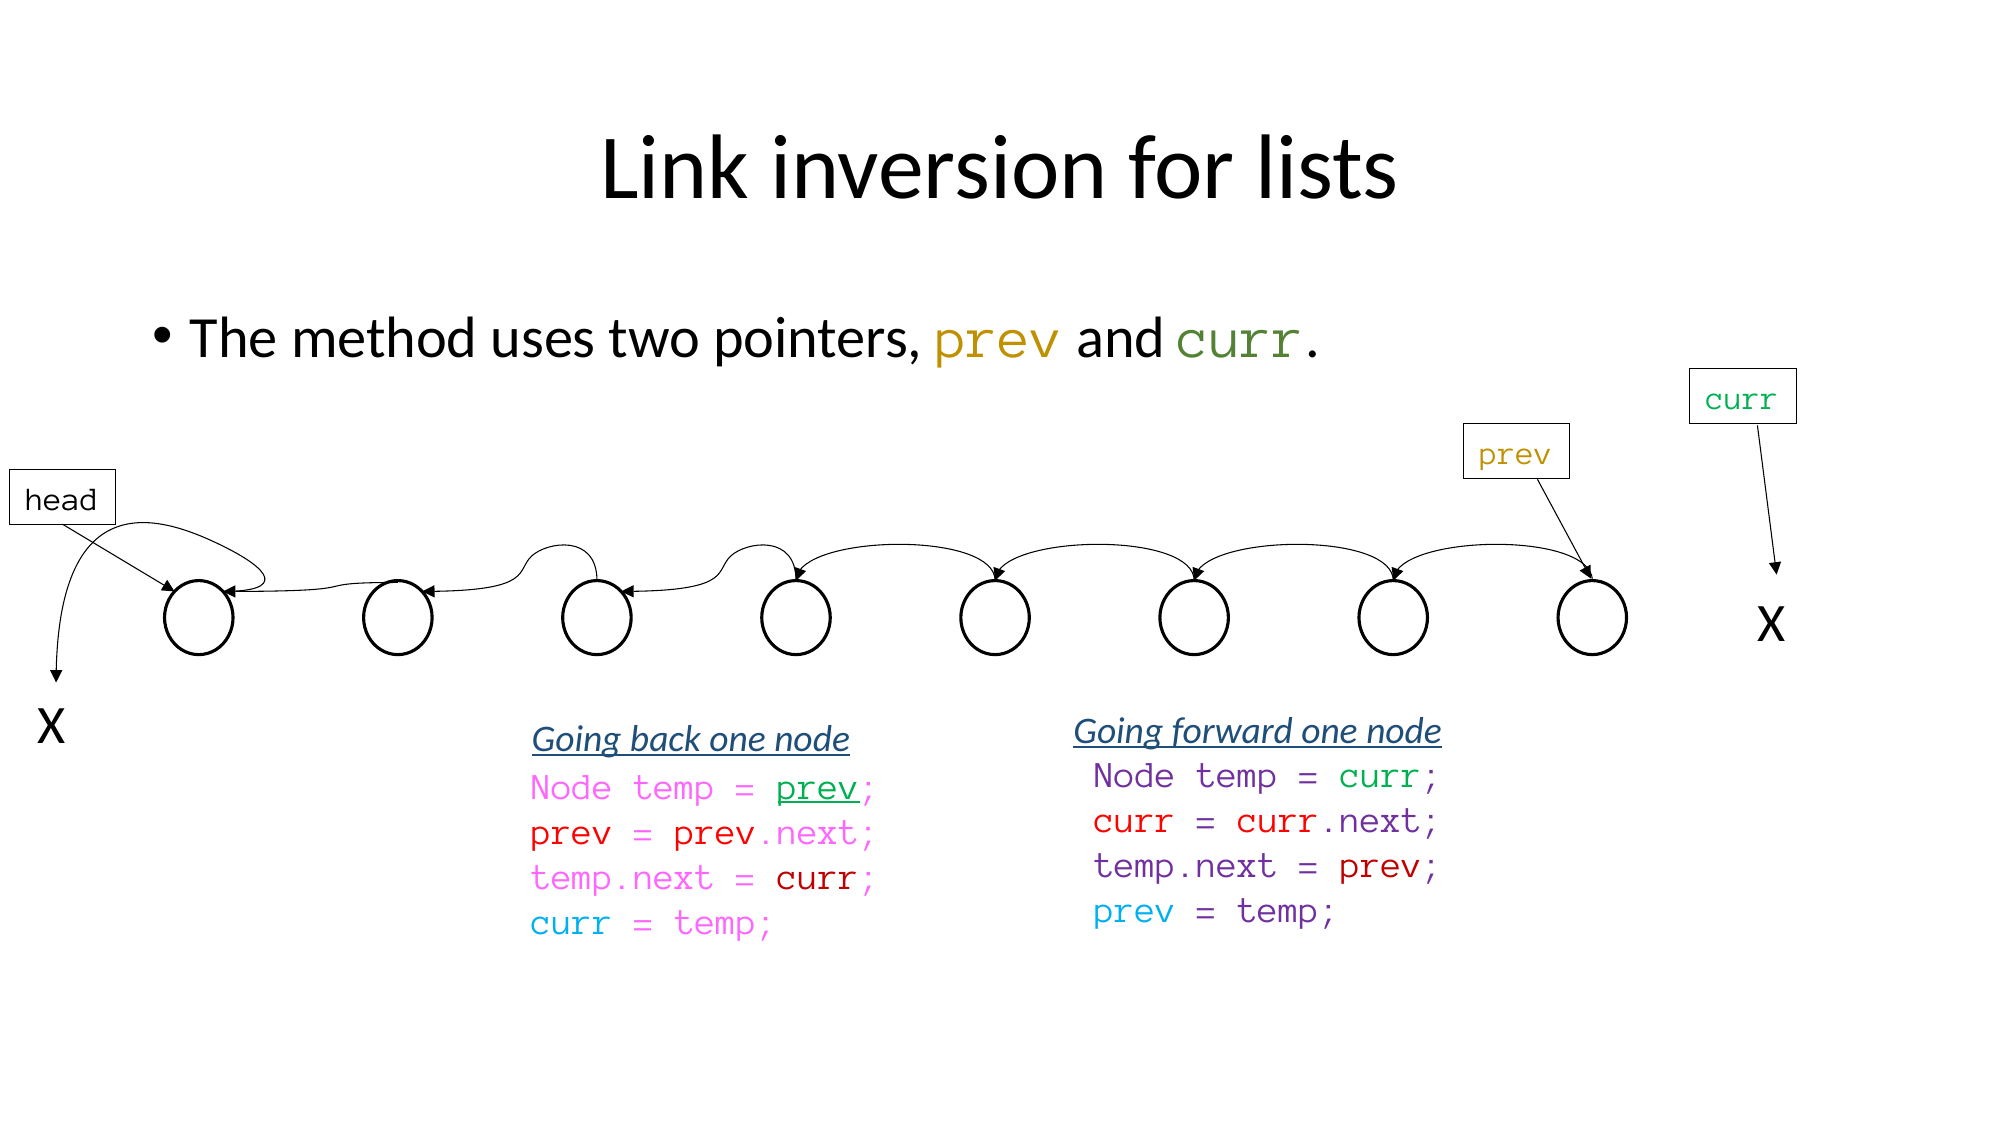

# Link inversion for lists
The method uses two pointers, prev and curr.
curr
prev
head
X

X
Going forward one node
Going back one node
Node temp = curr;
curr = curr.next;
temp.next = prev;
prev = temp;

Node temp = prev;
prev = prev.next;
temp.next = curr;
curr = temp;